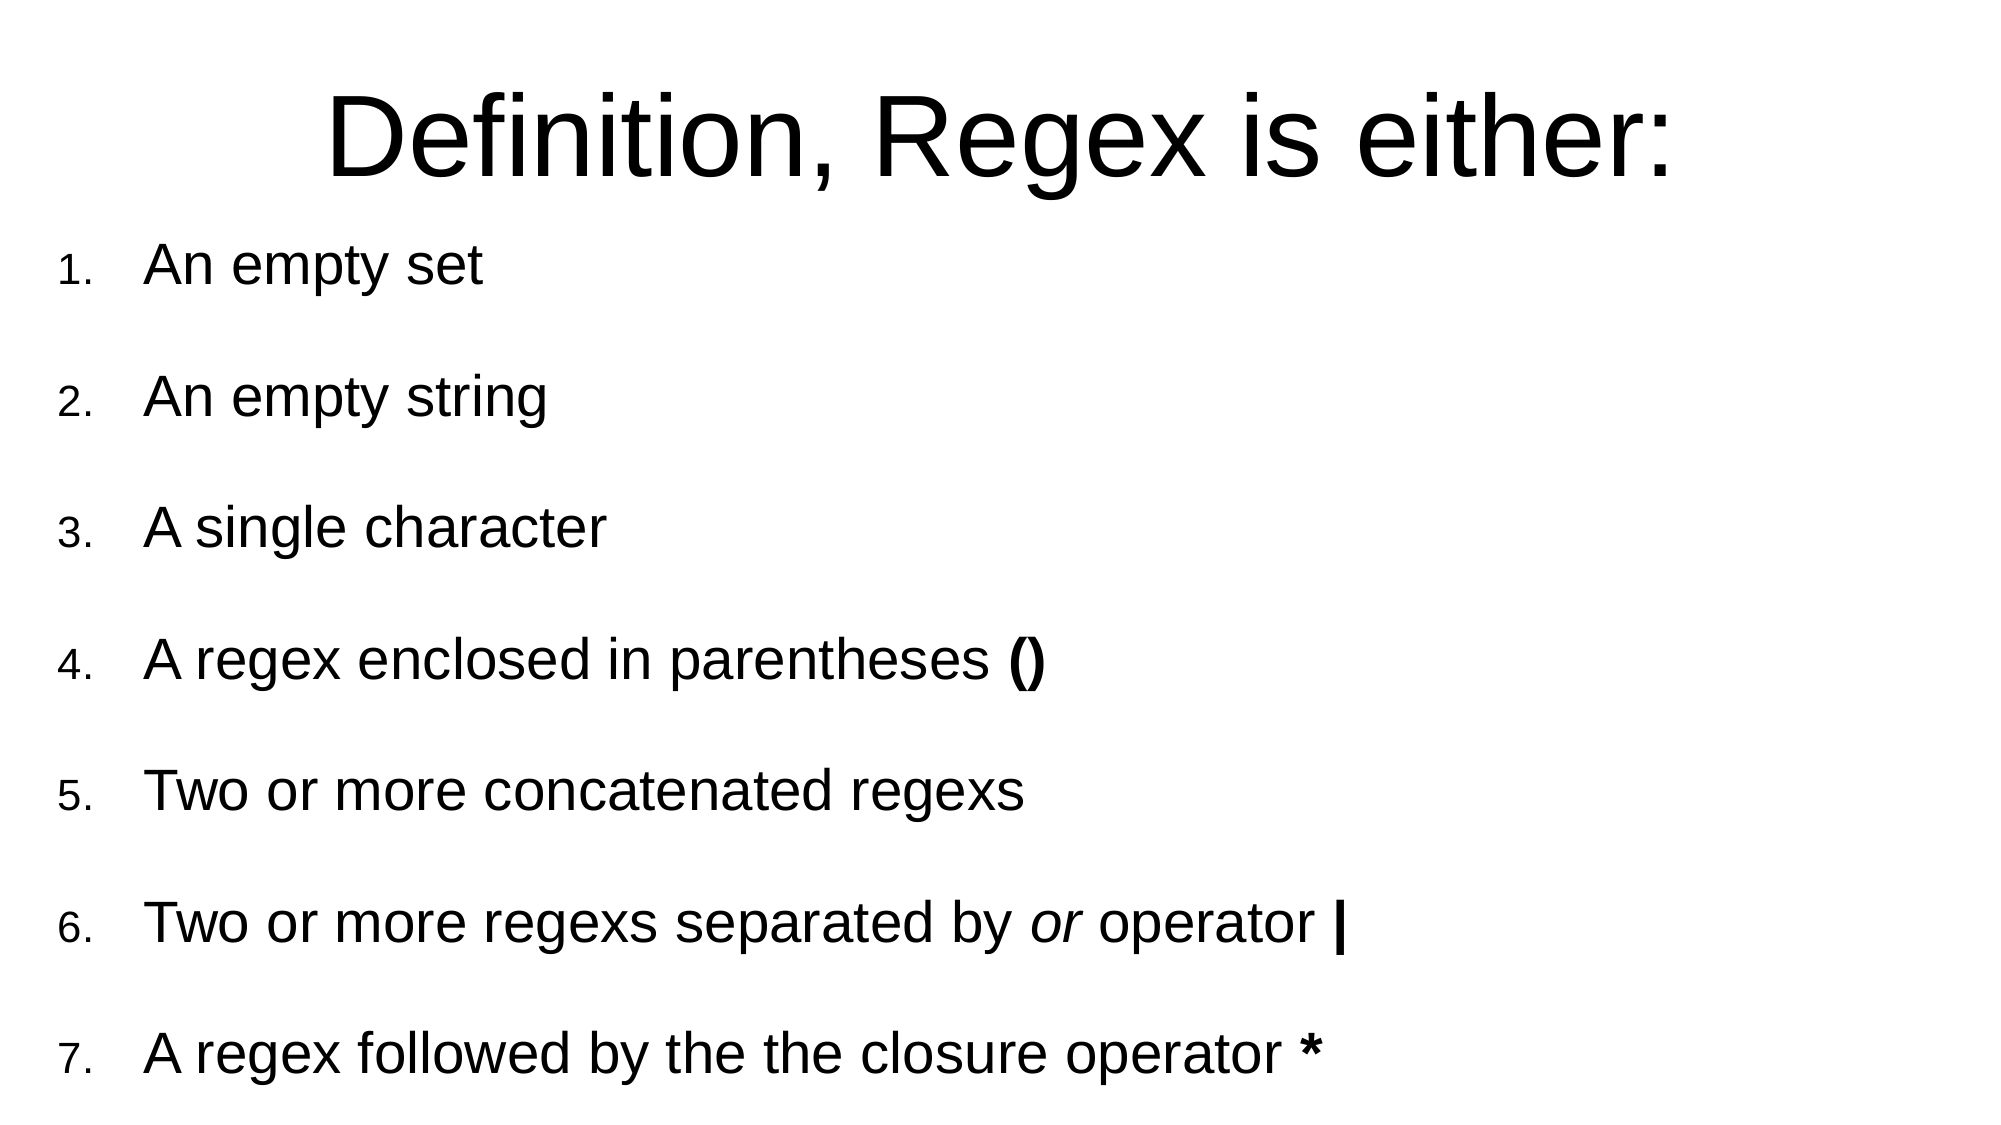

# Definition, Regex is either:
An empty set
An empty string
A single character
A regex enclosed in parentheses ()
Two or more concatenated regexs
Two or more regexs separated by or operator |
A regex followed by the the closure operator *